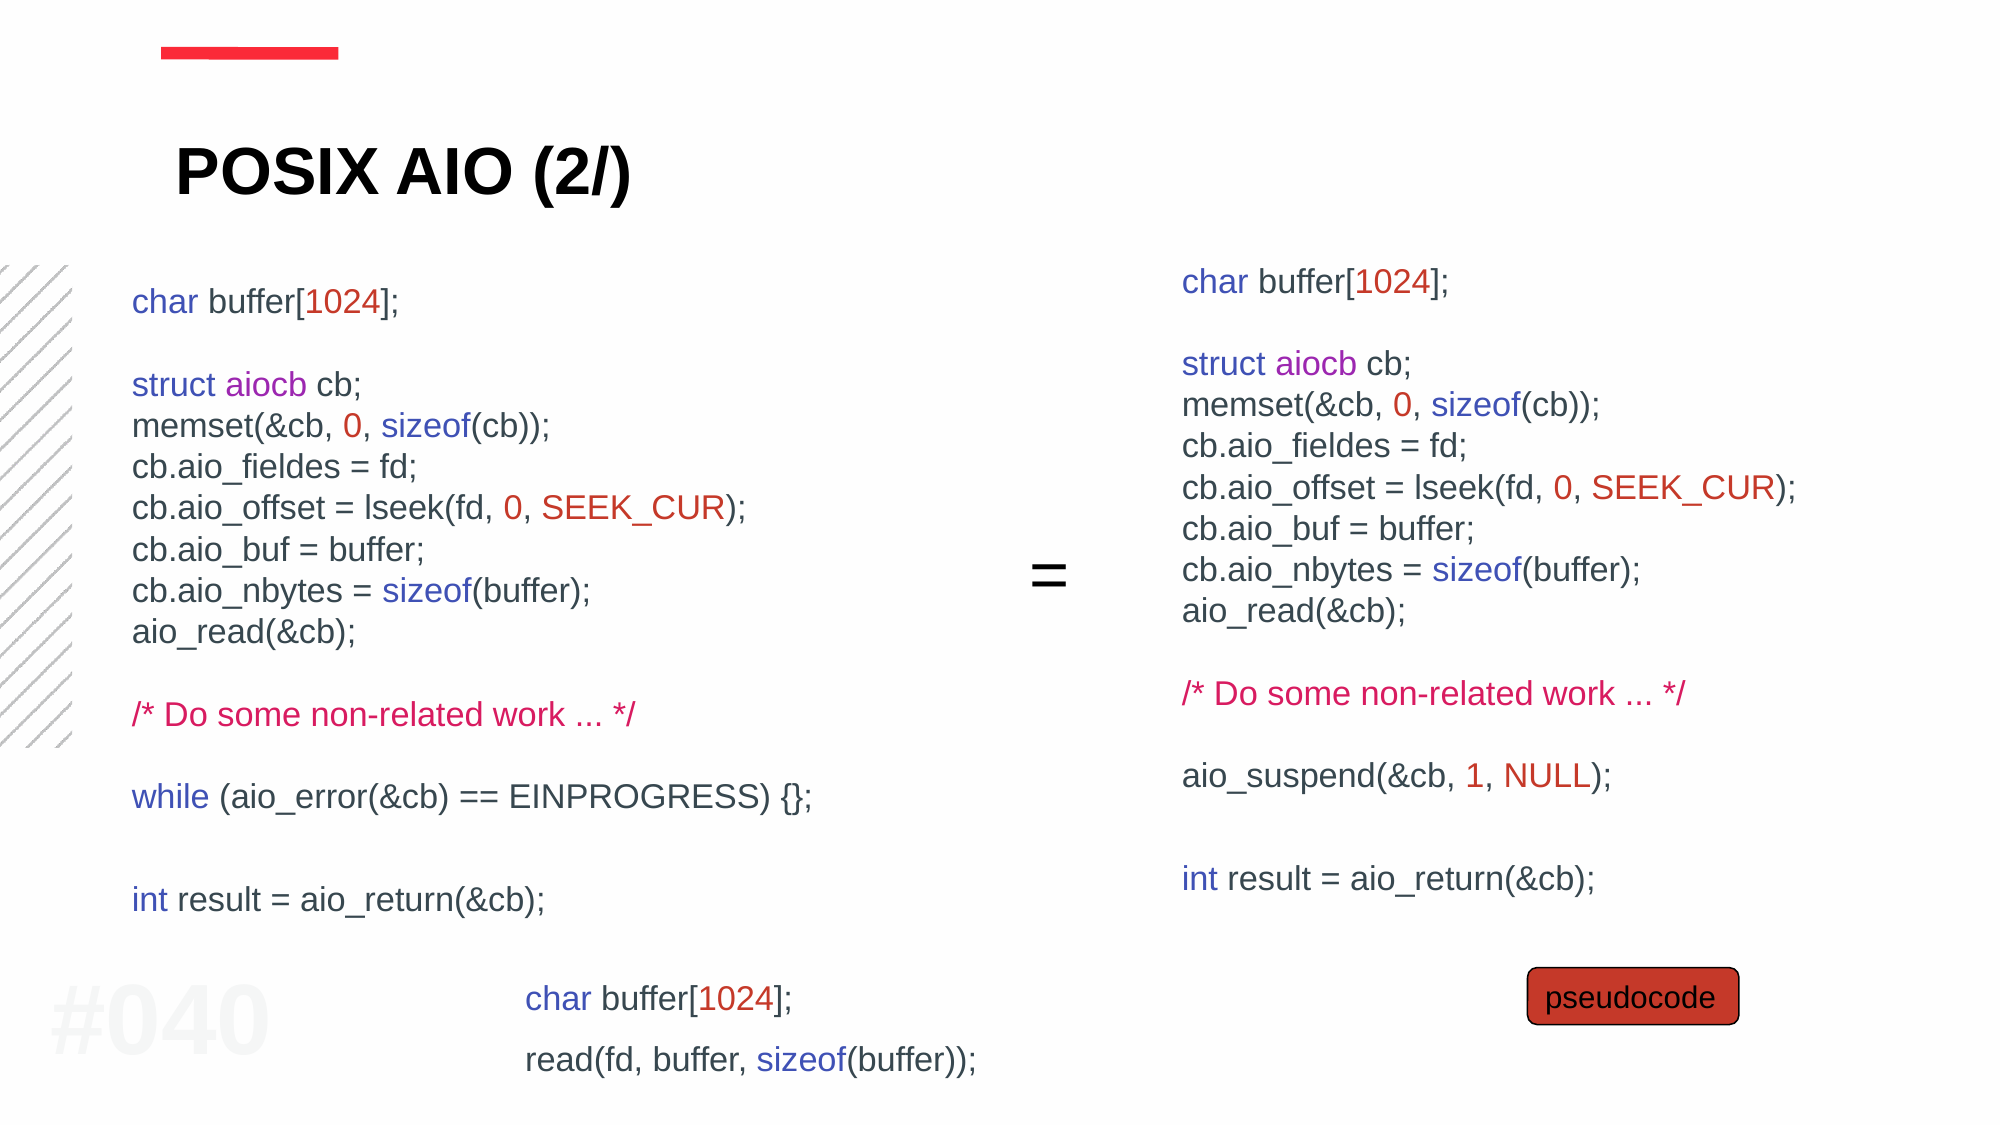

POSIX AIO (2/)
char buffer[1024];

struct aiocb cb;
memset(&cb, 0, sizeof(cb));
cb.aio_fieldes = fd;
cb.aio_offset = lseek(fd, 0, SEEK_CUR);
cb.aio_buf = buffer;
cb.aio_nbytes = sizeof(buffer);
aio_read(&cb);

/* Do some non-related work ... */

aio_suspend(&cb, 1, NULL);

int result = aio_return(&cb);
char buffer[1024];

struct aiocb cb;
memset(&cb, 0, sizeof(cb));
cb.aio_fieldes = fd;
cb.aio_offset = lseek(fd, 0, SEEK_CUR);
cb.aio_buf = buffer;
cb.aio_nbytes = sizeof(buffer);
aio_read(&cb);

/* Do some non-related work ... */

while (aio_error(&cb) == EINPROGRESS) {};

int result = aio_return(&cb);
=
#040
char buffer[1024];
read(fd, buffer, sizeof(buffer));
pseudocode